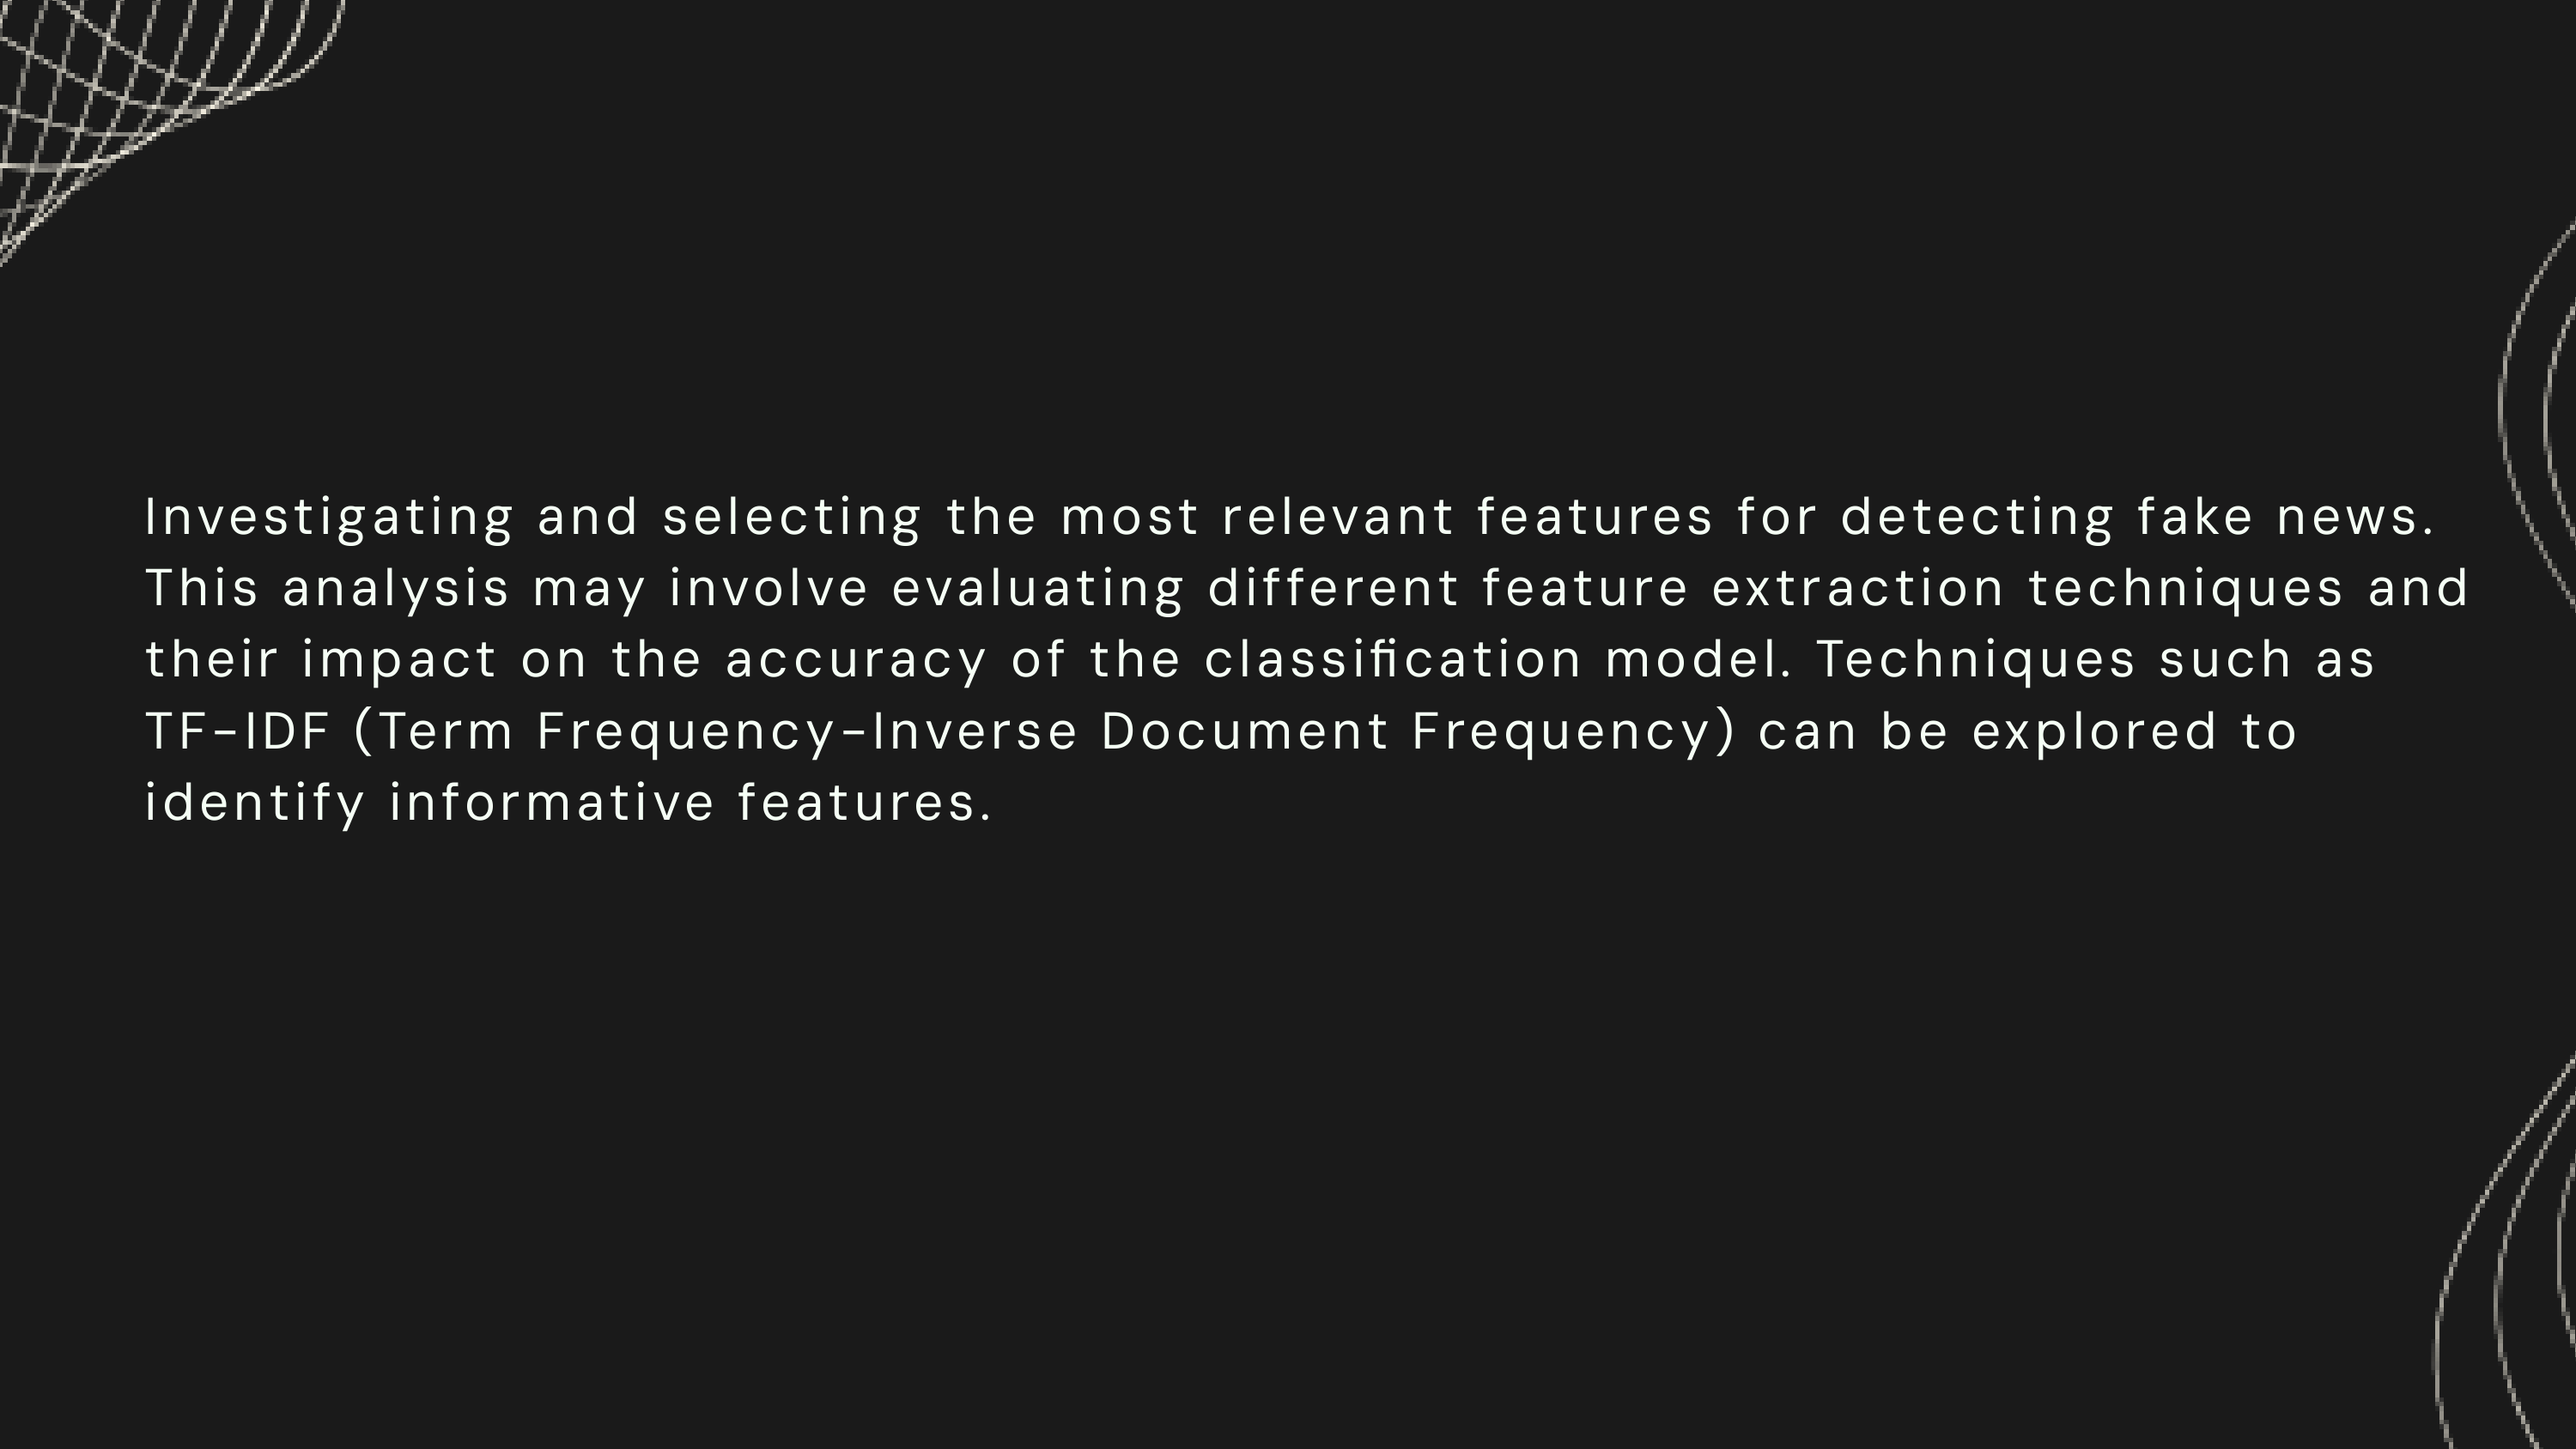

Investigating and selecting the most relevant features for detecting fake news. This analysis may involve evaluating different feature extraction techniques and their impact on the accuracy of the classification model. Techniques such as TF-IDF (Term Frequency-Inverse Document Frequency) can be explored to identify informative features.